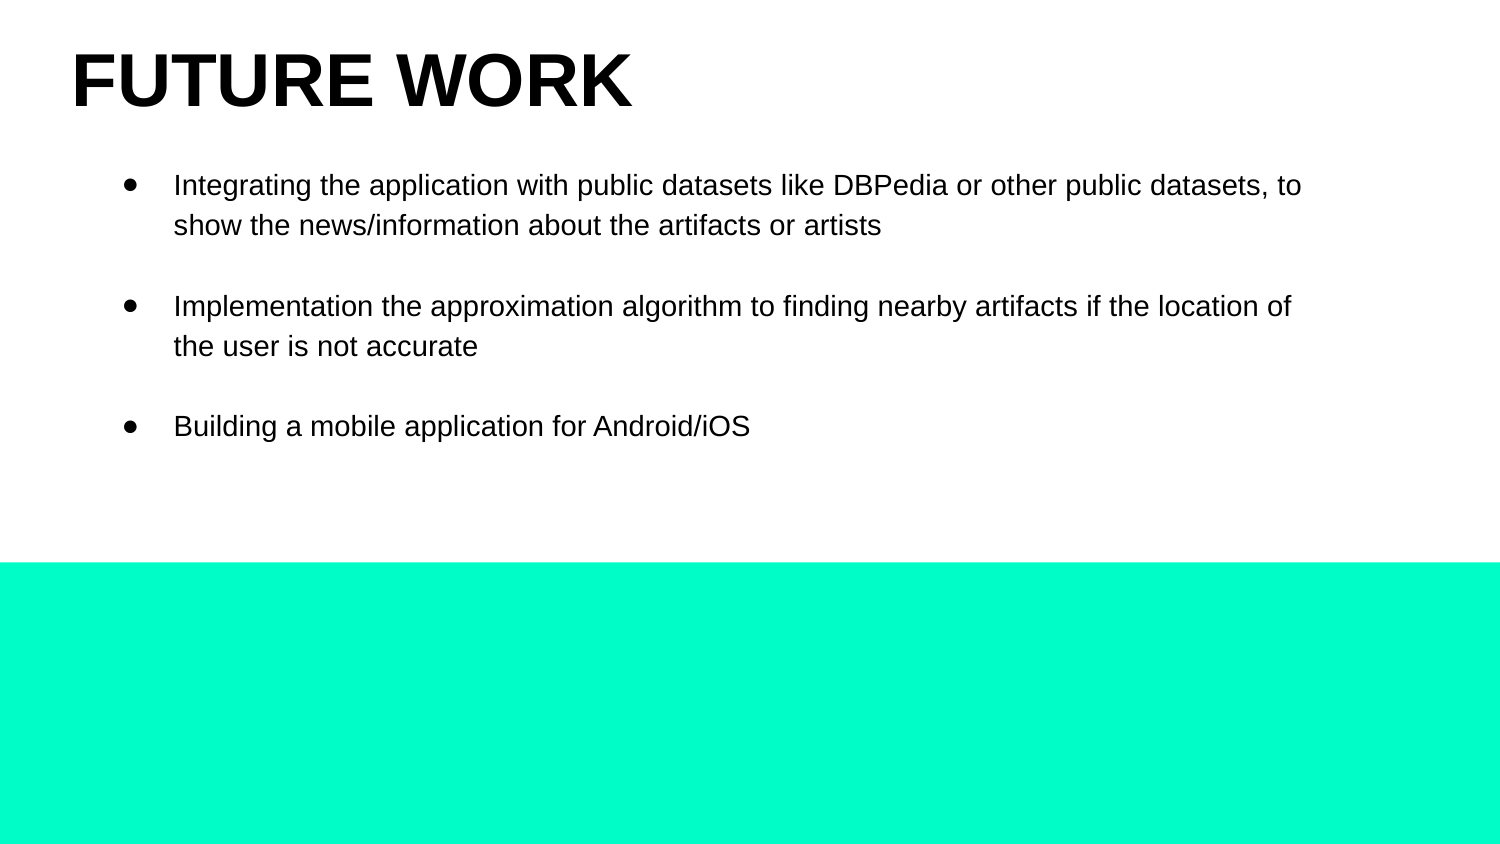

FUTURE WORK
Integrating the application with public datasets like DBPedia or other public datasets, to show the news/information about the artifacts or artists

Implementation the approximation algorithm to finding nearby artifacts if the location of the user is not accurate

Building a mobile application for Android/iOS